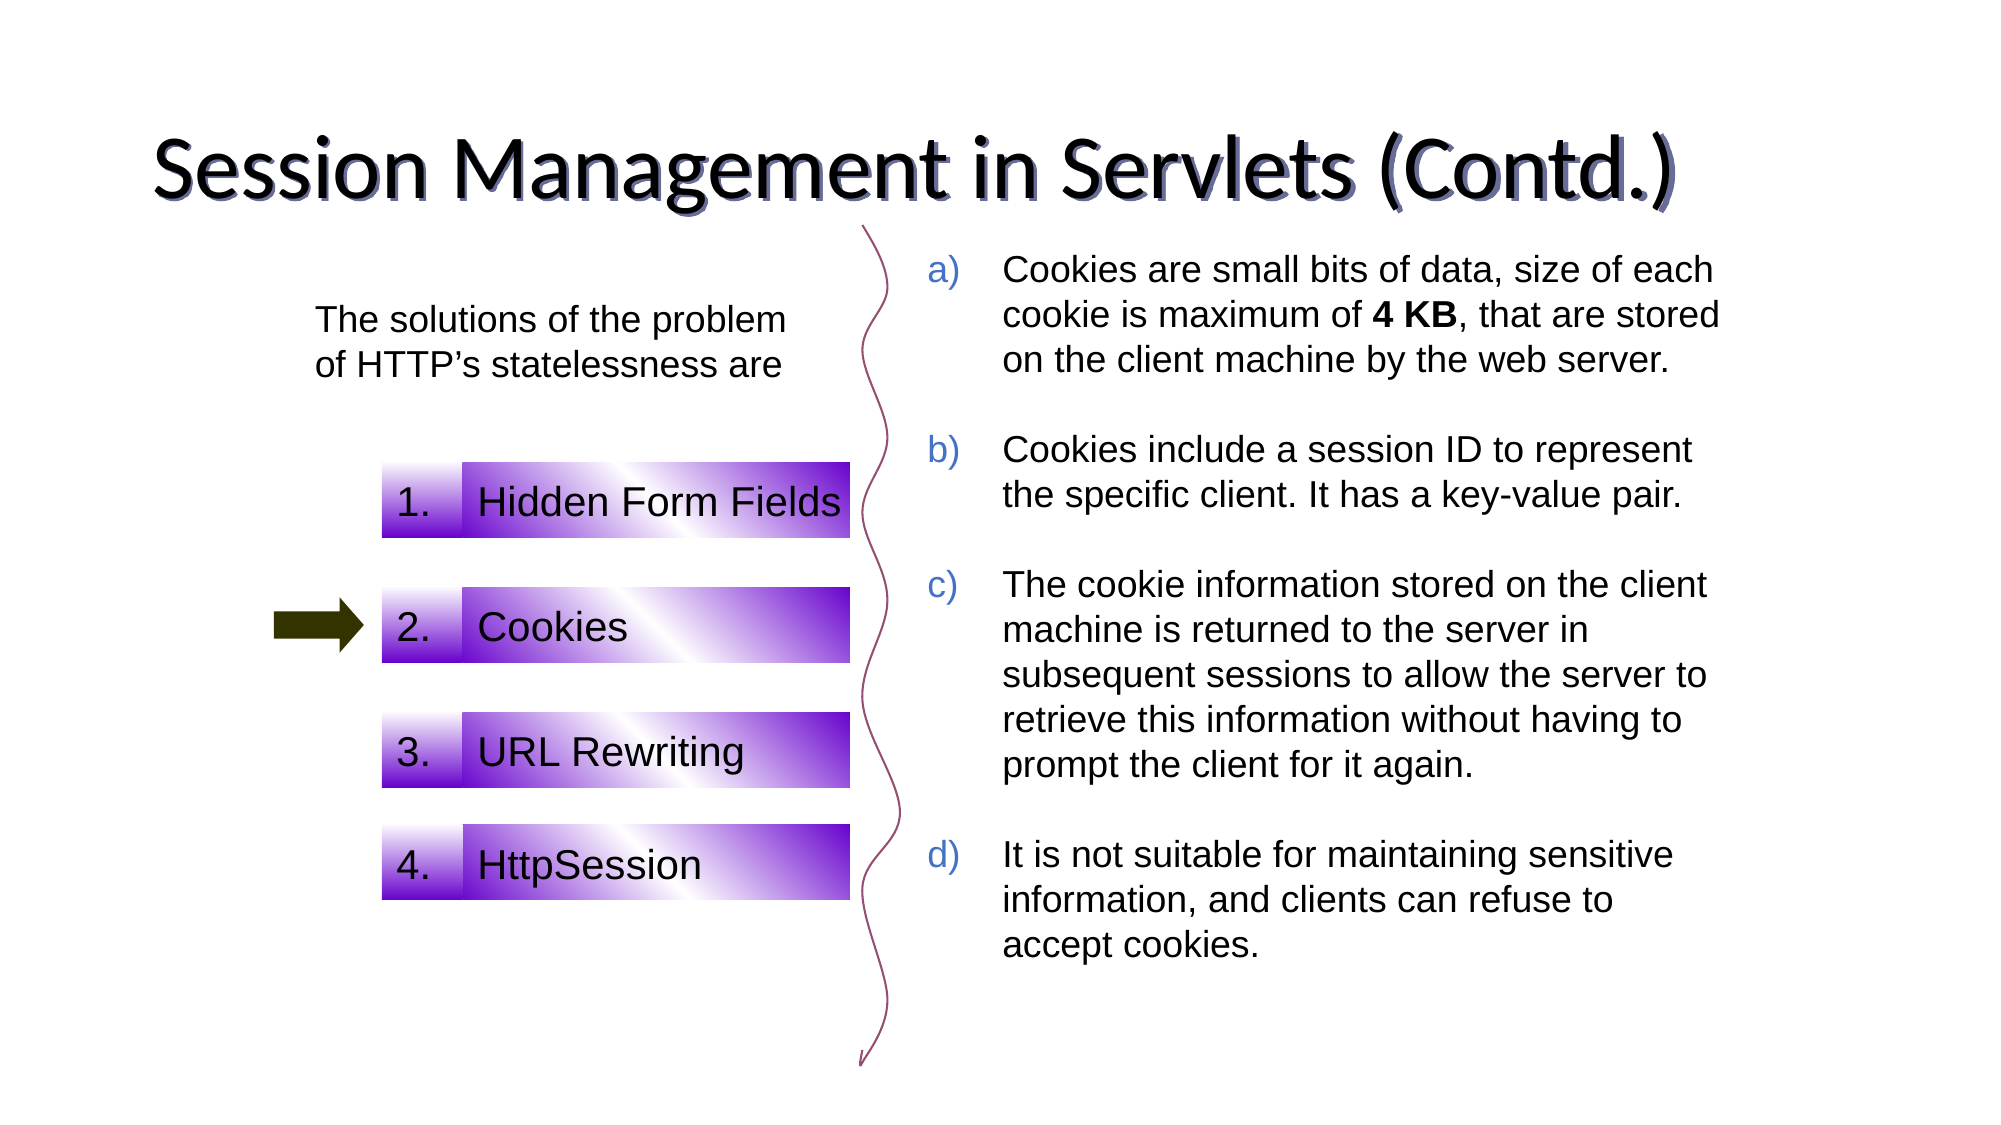

Session Management in Servlets (Contd.)

Cookies are small bits of data, size of each cookie is maximum of 4 KB, that are stored on the client machine by the web server.

Cookies include a session ID to represent the specific client. It has a key-value pair.

The cookie information stored on the client machine is returned to the server in subsequent sessions to allow the server to retrieve this information without having to prompt the client for it again.

It is not suitable for maintaining sensitive information, and clients can refuse to accept cookies.

The solutions of the problem of HTTP’s statelessness are
1.
Hidden Form Fields
2.
Cookies

3.
URL Rewriting
4.
HttpSession
82